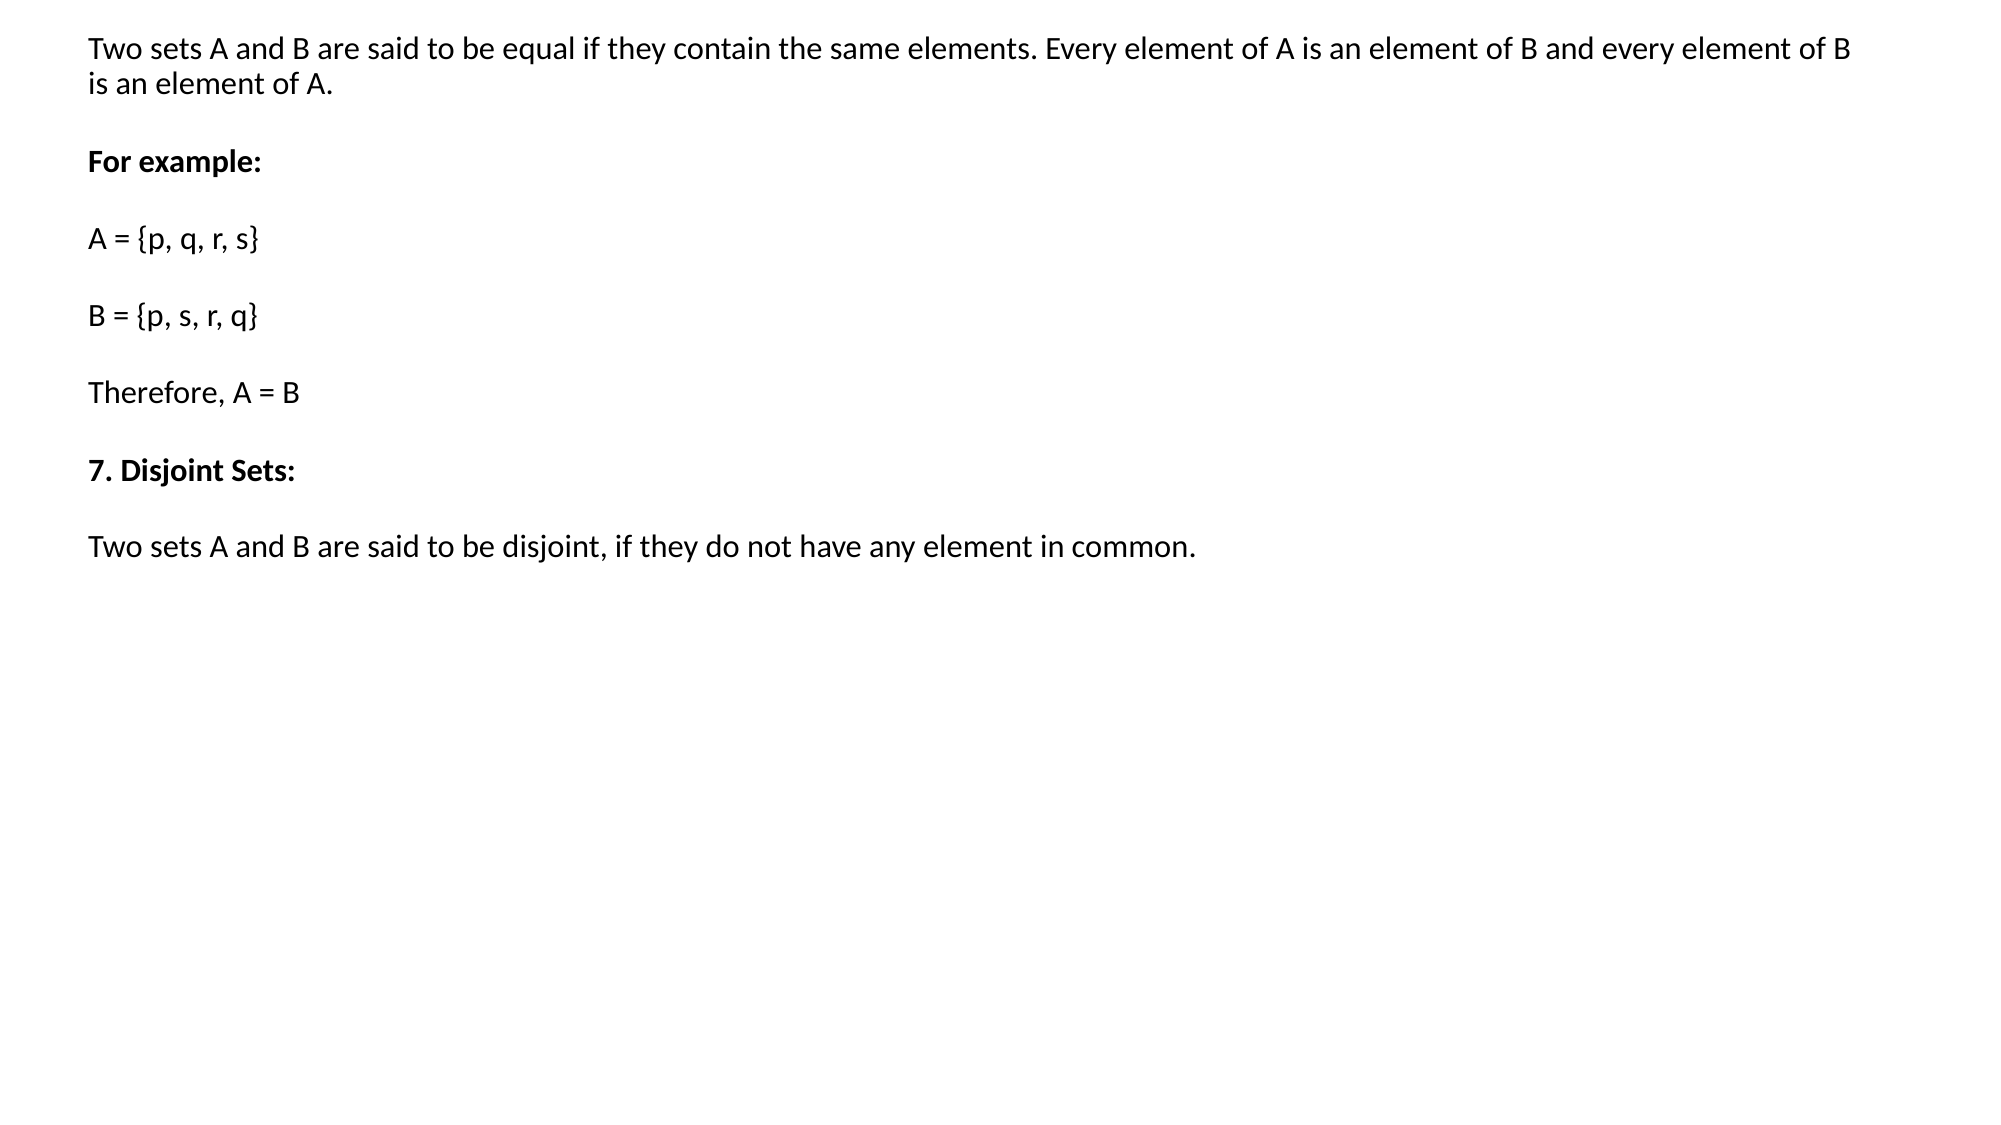

6. Equal sets:
Two sets A and B are said to be equal if they contain the same elements. Every element of A is an element of B and every element of B is an element of A.
For example:
A = {p, q, r, s}
B = {p, s, r, q}
Therefore, A = B
7. Disjoint Sets:
Two sets A and B are said to be disjoint, if they do not have any element in common.